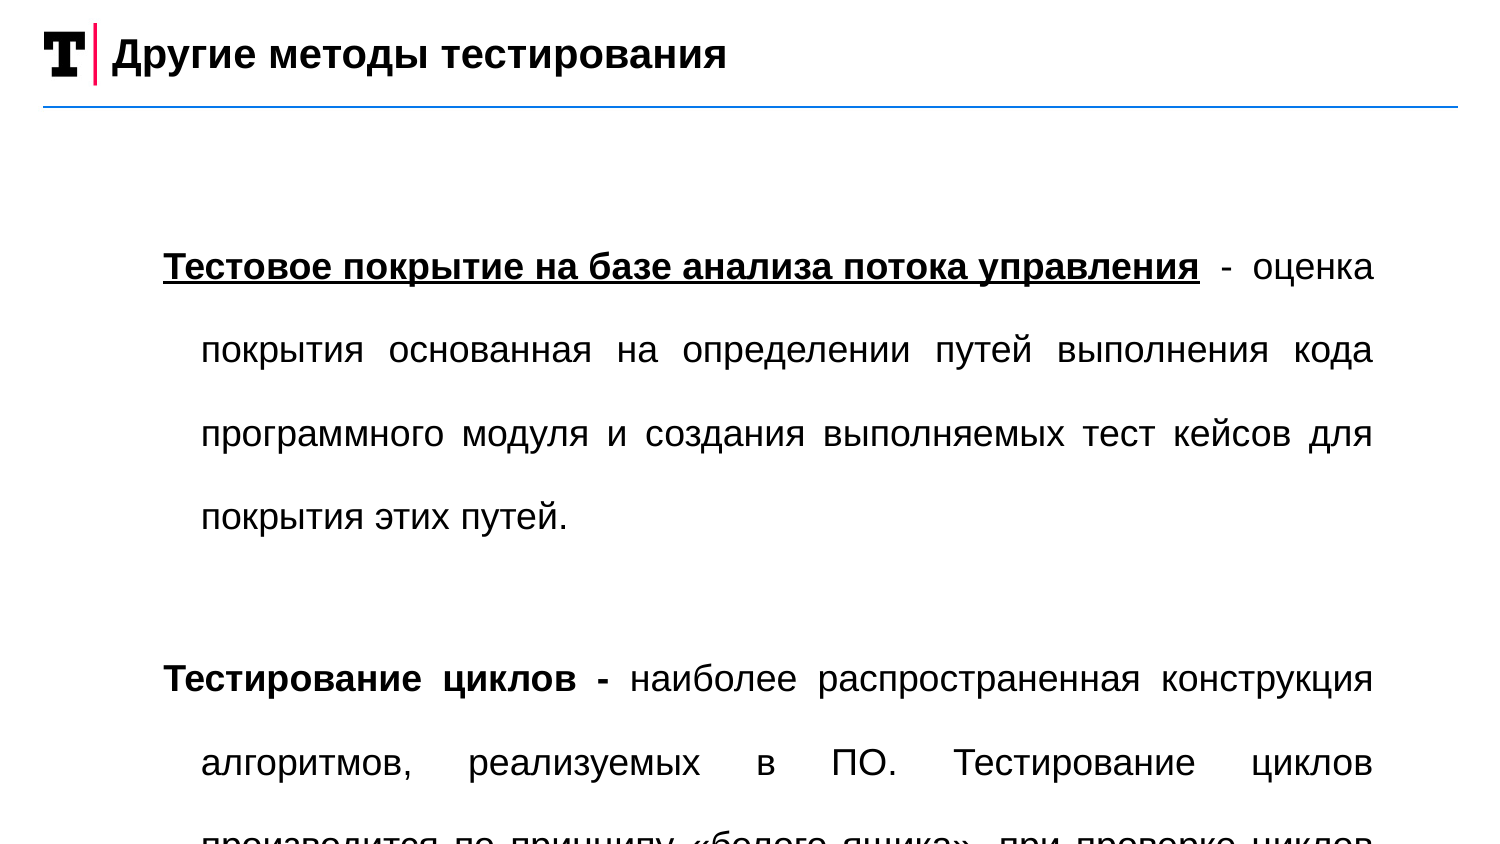

Другие методы тестирования
Тестовое покрытие на базе анализа потока управления - оценка покрытия основанная на определении путей выполнения кода программного модуля и создания выполняемых тест кейсов для покрытия этих путей.

Тестирование циклов - наиболее распространенная конструкция алгоритмов, реализуемых в ПО. Тестирование циклов производится по принципу «белого ящика», при проверке циклов основное внимание обращается на правильность конструкций циклов.
59